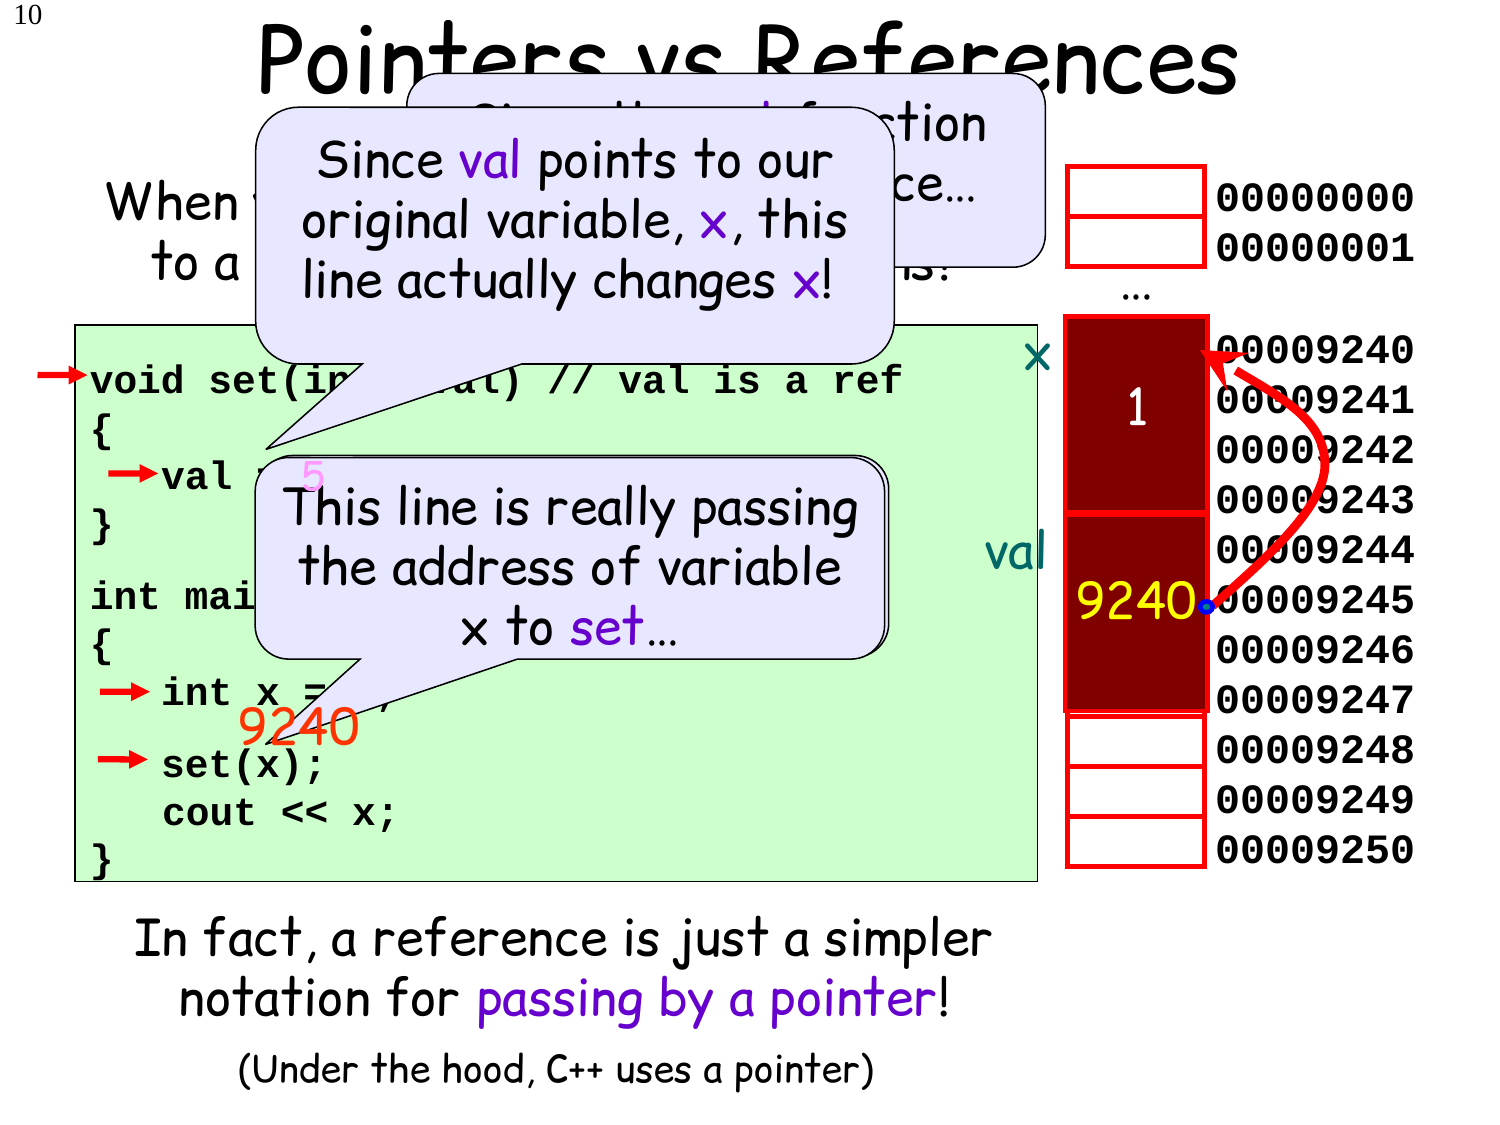

Pointers vs References
10
Since the set function accepts a reference…
Since val points to our original variable, x, this line actually changes x!
When you pass a variable by reference to a function, what really happens?
00000000
00000001

…
    x

00009240
00009241
00009242
00009243
00009244
00009245
00009246
00009247
00009248
00009249
00009250

void set(int &val) // val is a ref
{
   val = 5;
}

int main()
{
   int x = 1;

   set(x);
    cout << x;
}

 1

5
It looks like we’re just passing the value of x, but in fact…
This line is really passing the address of variable x to set…

 val

9240

9240

In fact, a reference is just a simpler notation for passing by a pointer!
(Under the hood, C++ uses a pointer)